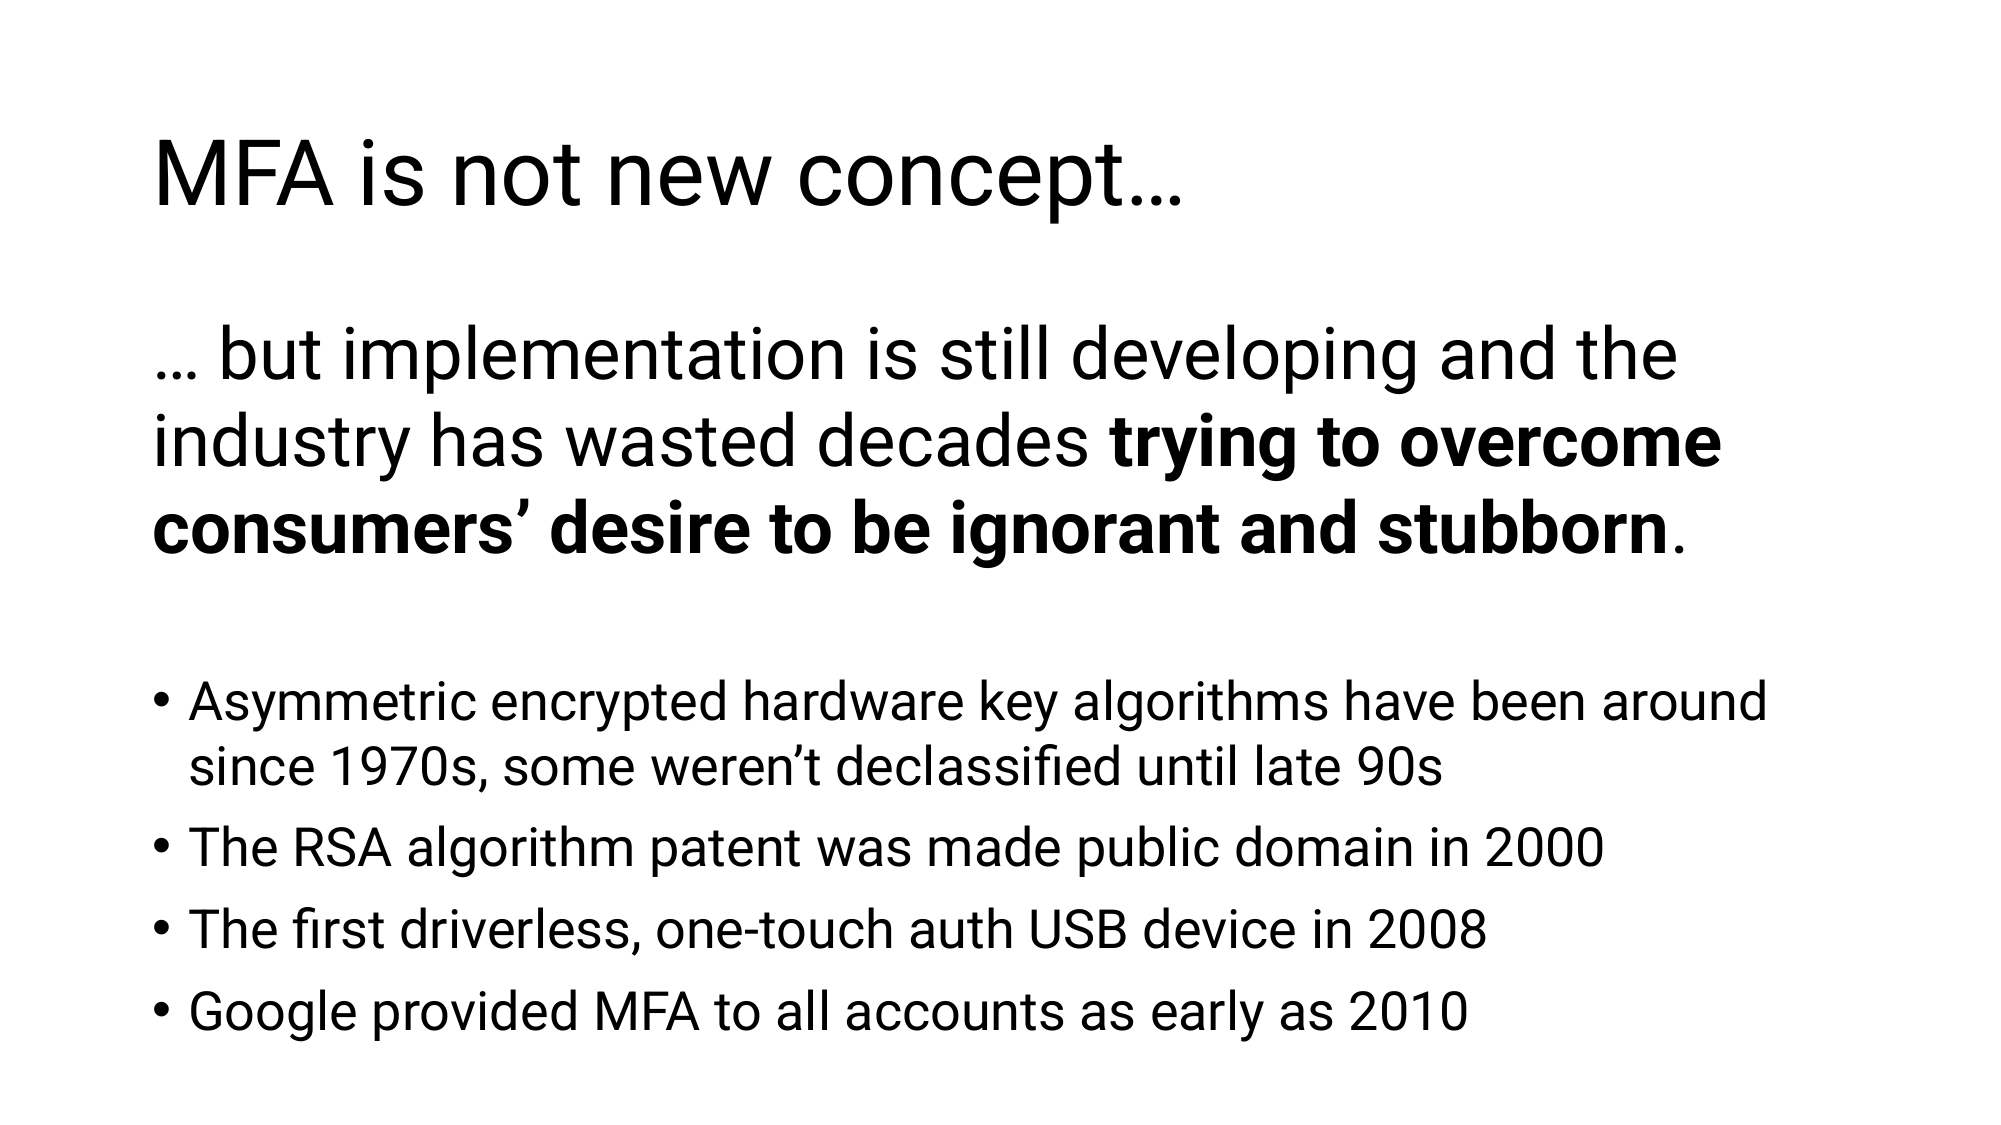

# MFA is not new concept…
… but implementation is still developing and the industry has wasted decades trying to overcome consumers’ desire to be ignorant and stubborn.

Asymmetric encrypted hardware key algorithms have been around since 1970s, some weren’t declassified until late 90s
The RSA algorithm patent was made public domain in 2000
The first driverless, one-touch auth USB device in 2008
Google provided MFA to all accounts as early as 2010